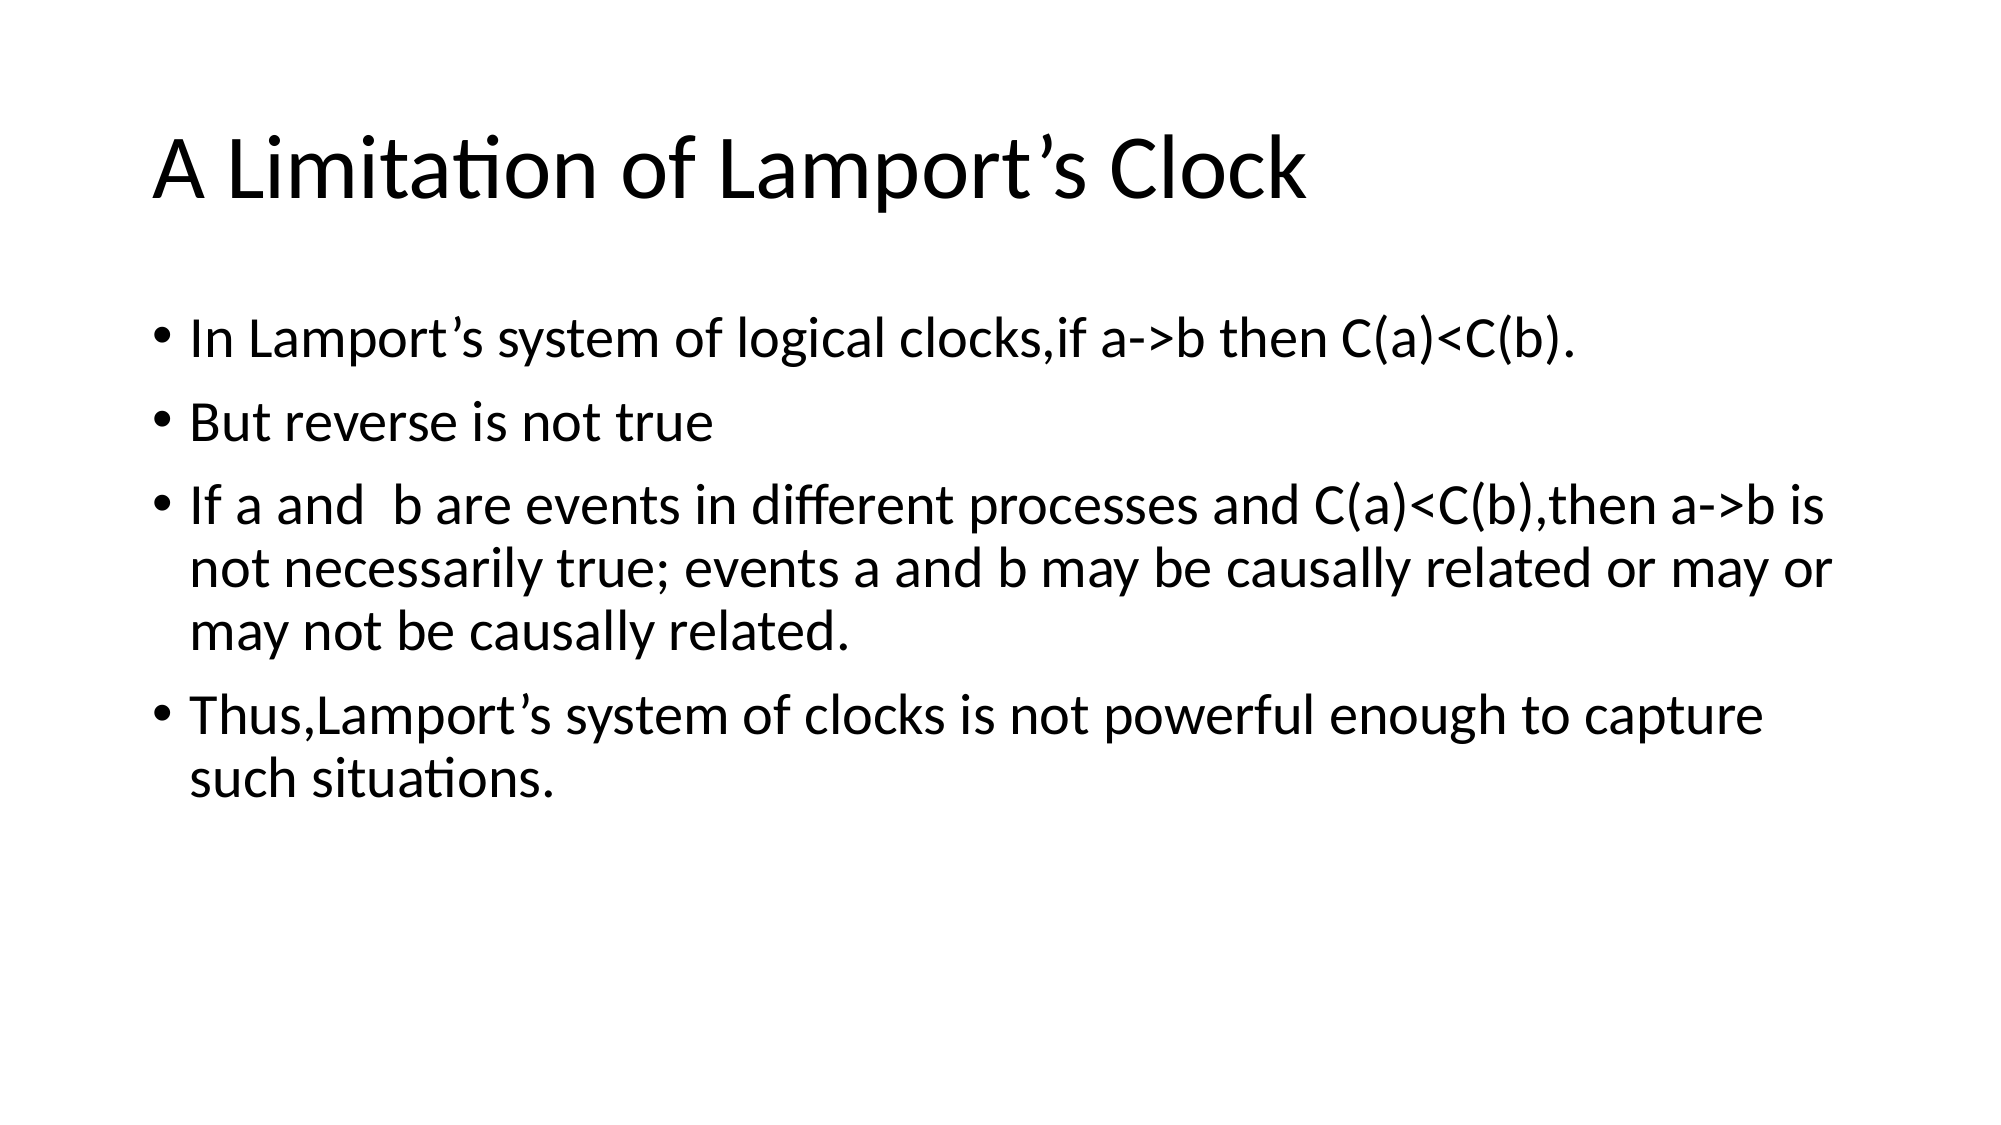

# A Limitation of Lamport’s Clock
In Lamport’s system of logical clocks,if a->b then C(a)<C(b).
But reverse is not true
If a and  b are events in different processes and C(a)<C(b),then a->b is not necessarily true; events a and b may be causally related or may or may not be causally related.
Thus,Lamport’s system of clocks is not powerful enough to capture such situations.